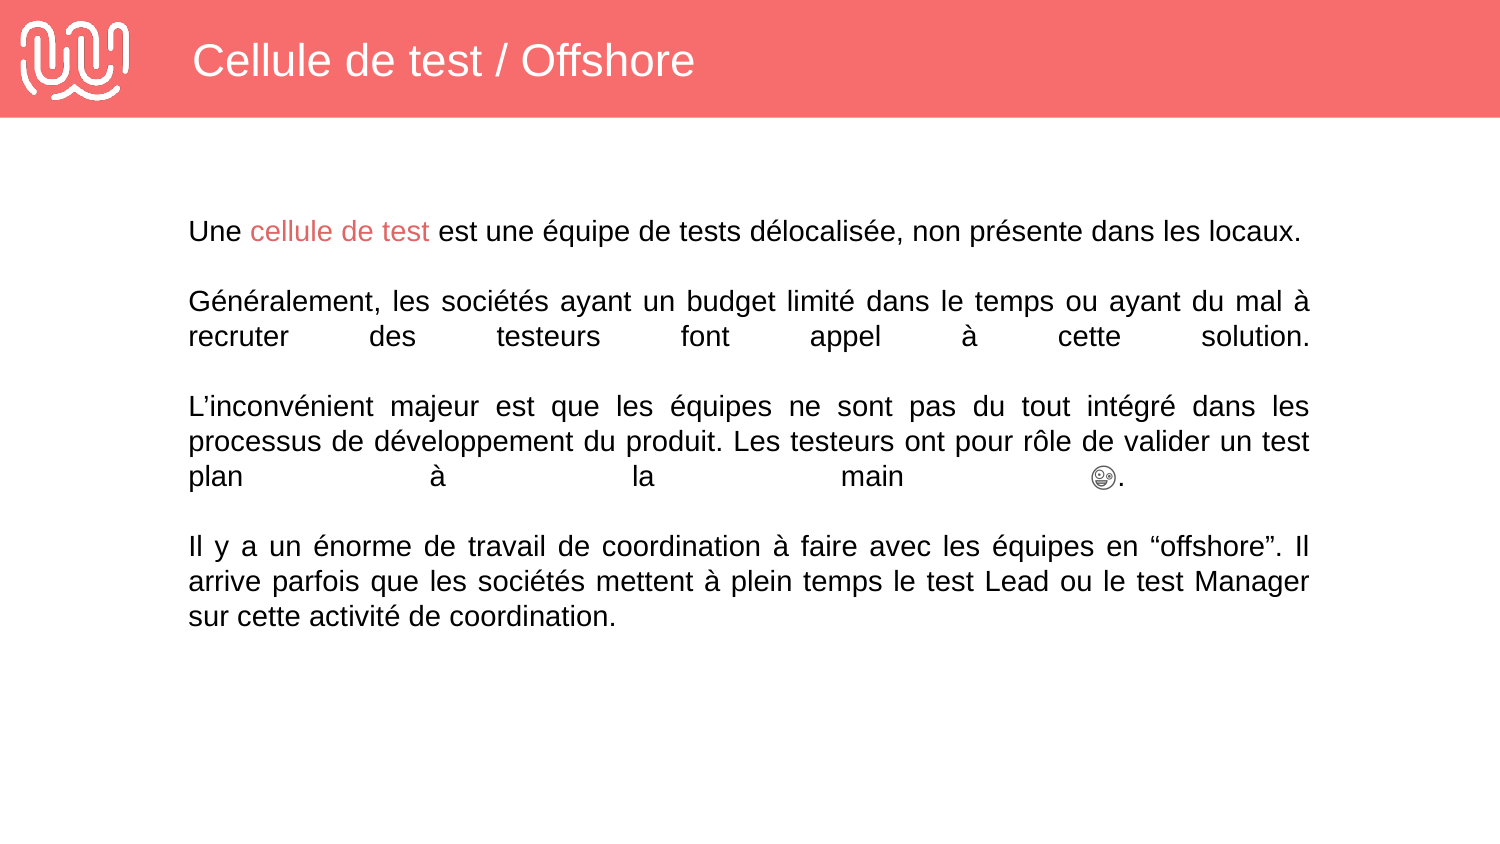

# Cellule de test / Offshore
Une cellule de test est une équipe de tests délocalisée, non présente dans les locaux.
Généralement, les sociétés ayant un budget limité dans le temps ou ayant du mal à recruter des testeurs font appel à cette solution.
L’inconvénient majeur est que les équipes ne sont pas du tout intégré dans les processus de développement du produit. Les testeurs ont pour rôle de valider un test plan à la main 🤪.
Il y a un énorme de travail de coordination à faire avec les équipes en “offshore”. Il arrive parfois que les sociétés mettent à plein temps le test Lead ou le test Manager sur cette activité de coordination.